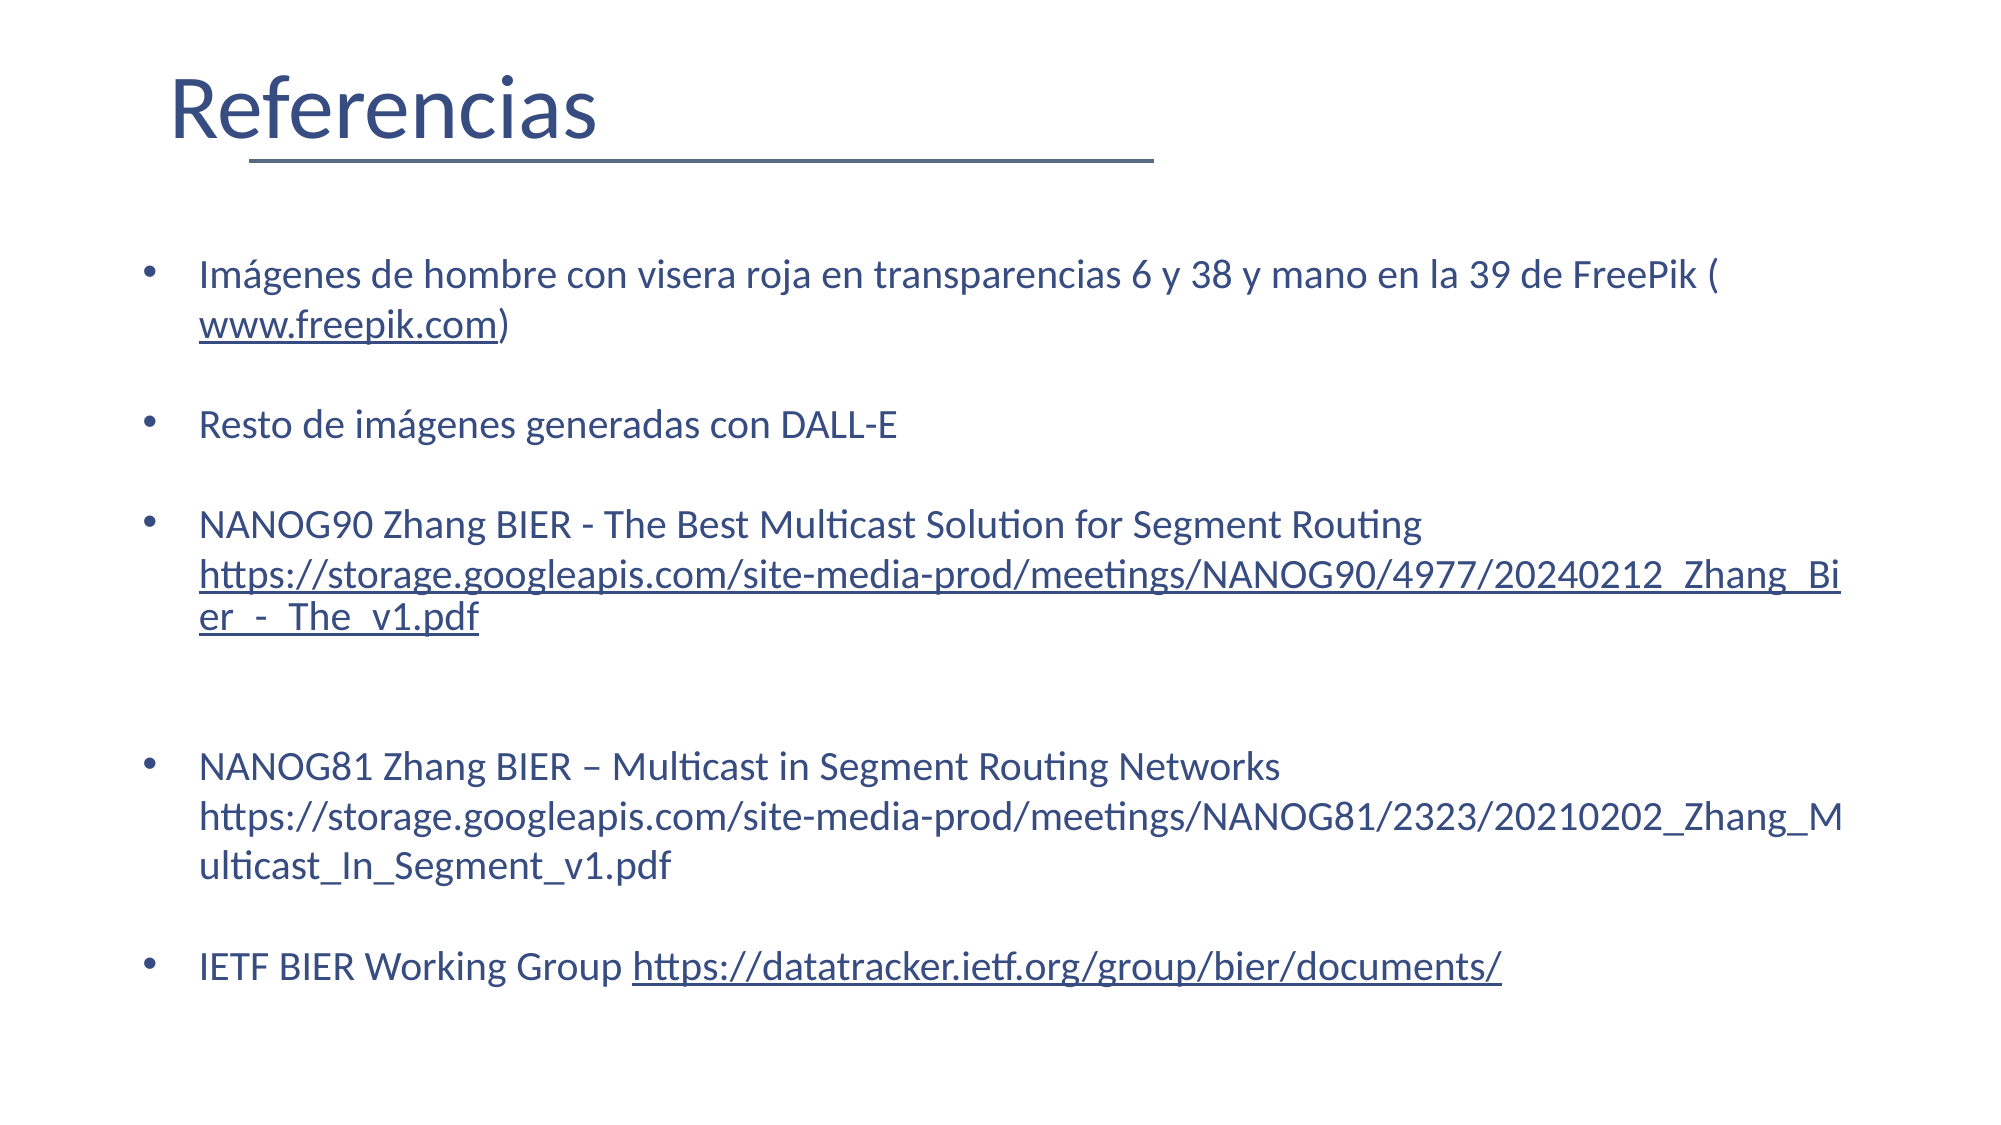

Referencias
Imágenes de hombre con visera roja en transparencias 6 y 38 y mano en la 39 de FreePik (www.freepik.com)

Resto de imágenes generadas con DALL-E

NANOG90 Zhang BIER - The Best Multicast Solution for Segment Routing https://storage.googleapis.com/site-media-prod/meetings/NANOG90/4977/20240212_Zhang_Bier_-_The_v1.pdf

NANOG81 Zhang BIER – Multicast in Segment Routing Networks  https://storage.googleapis.com/site-media-prod/meetings/NANOG81/2323/20210202_Zhang_Multicast_In_Segment_v1.pdf

IETF BIER Working Group https://datatracker.ietf.org/group/bier/documents/